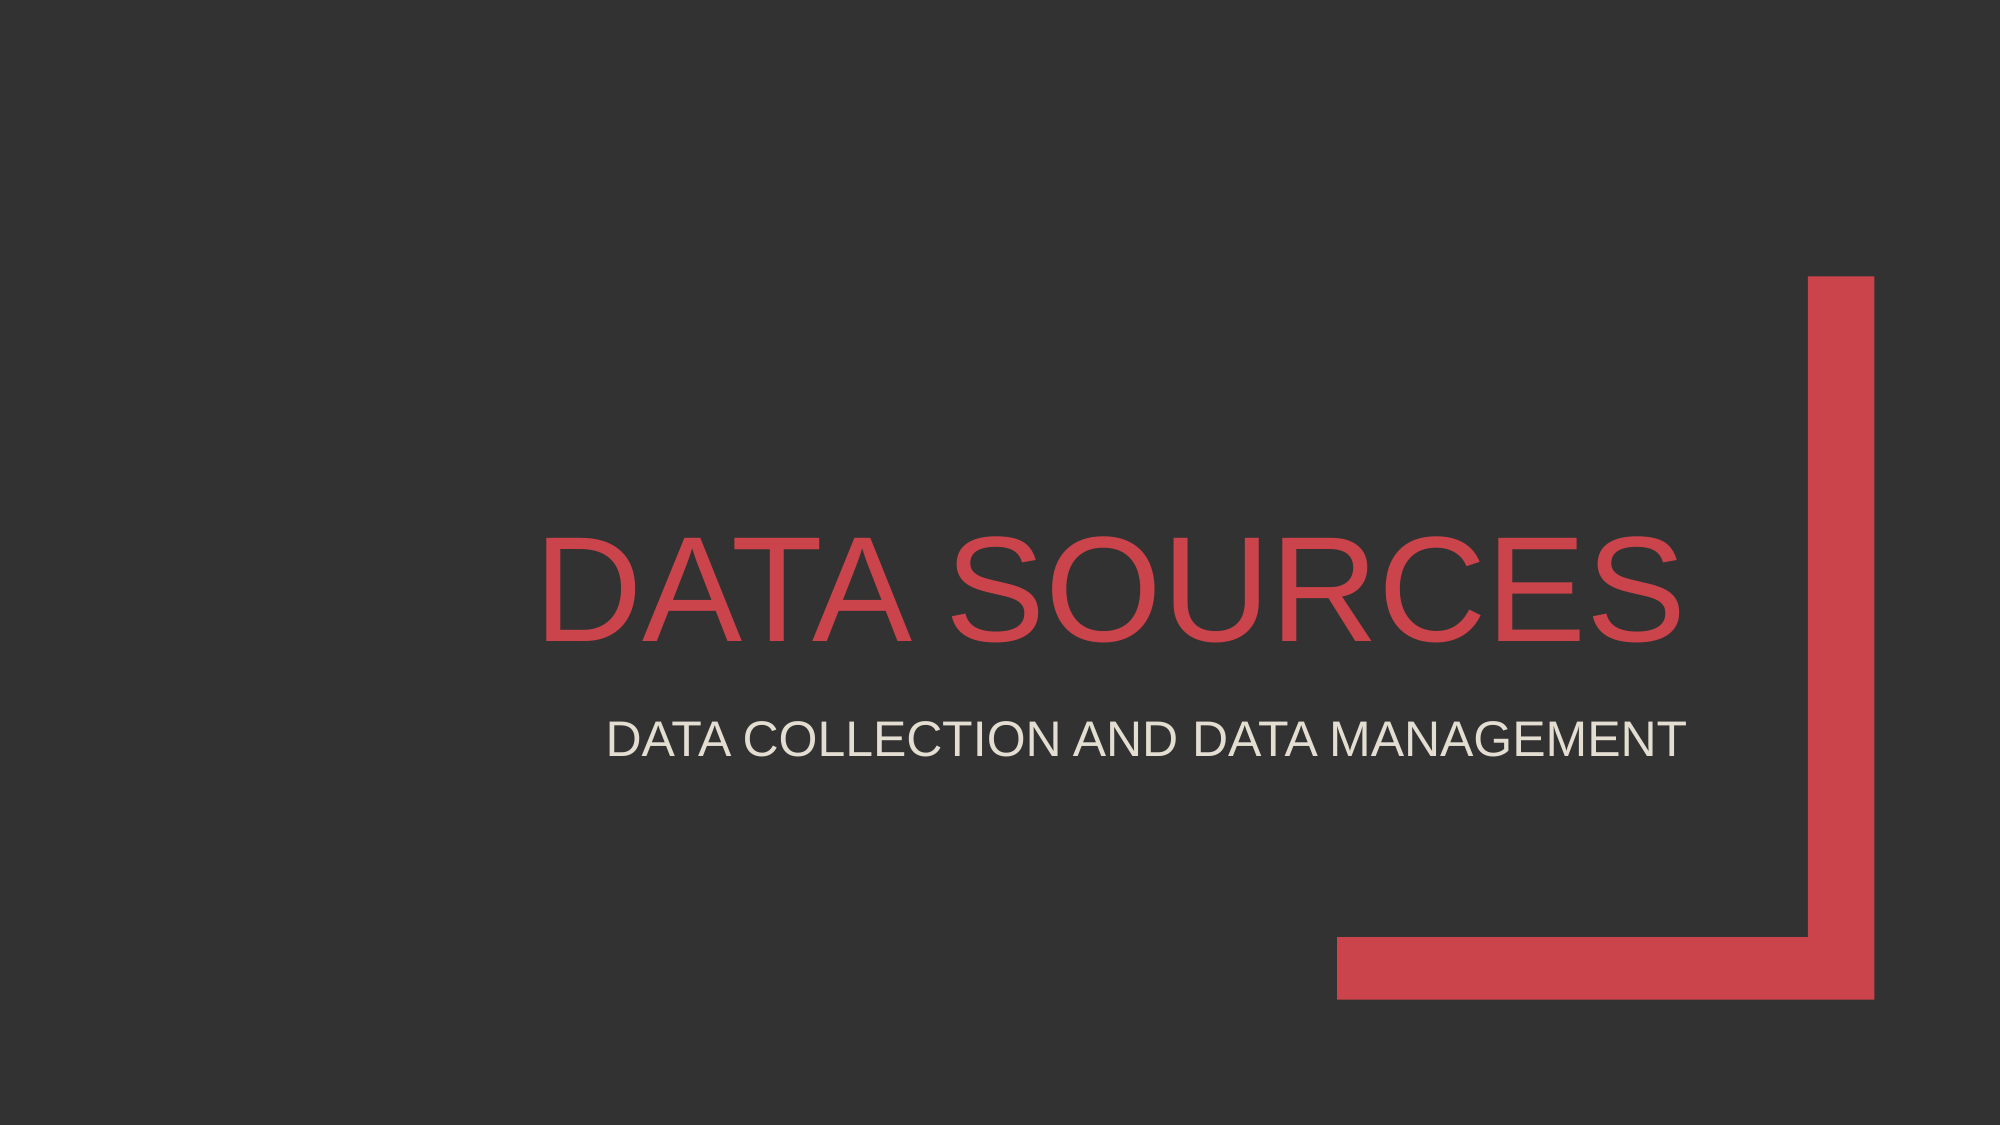

# Data Sources
DATA COLLECTION AND DATA MANAGEMENT